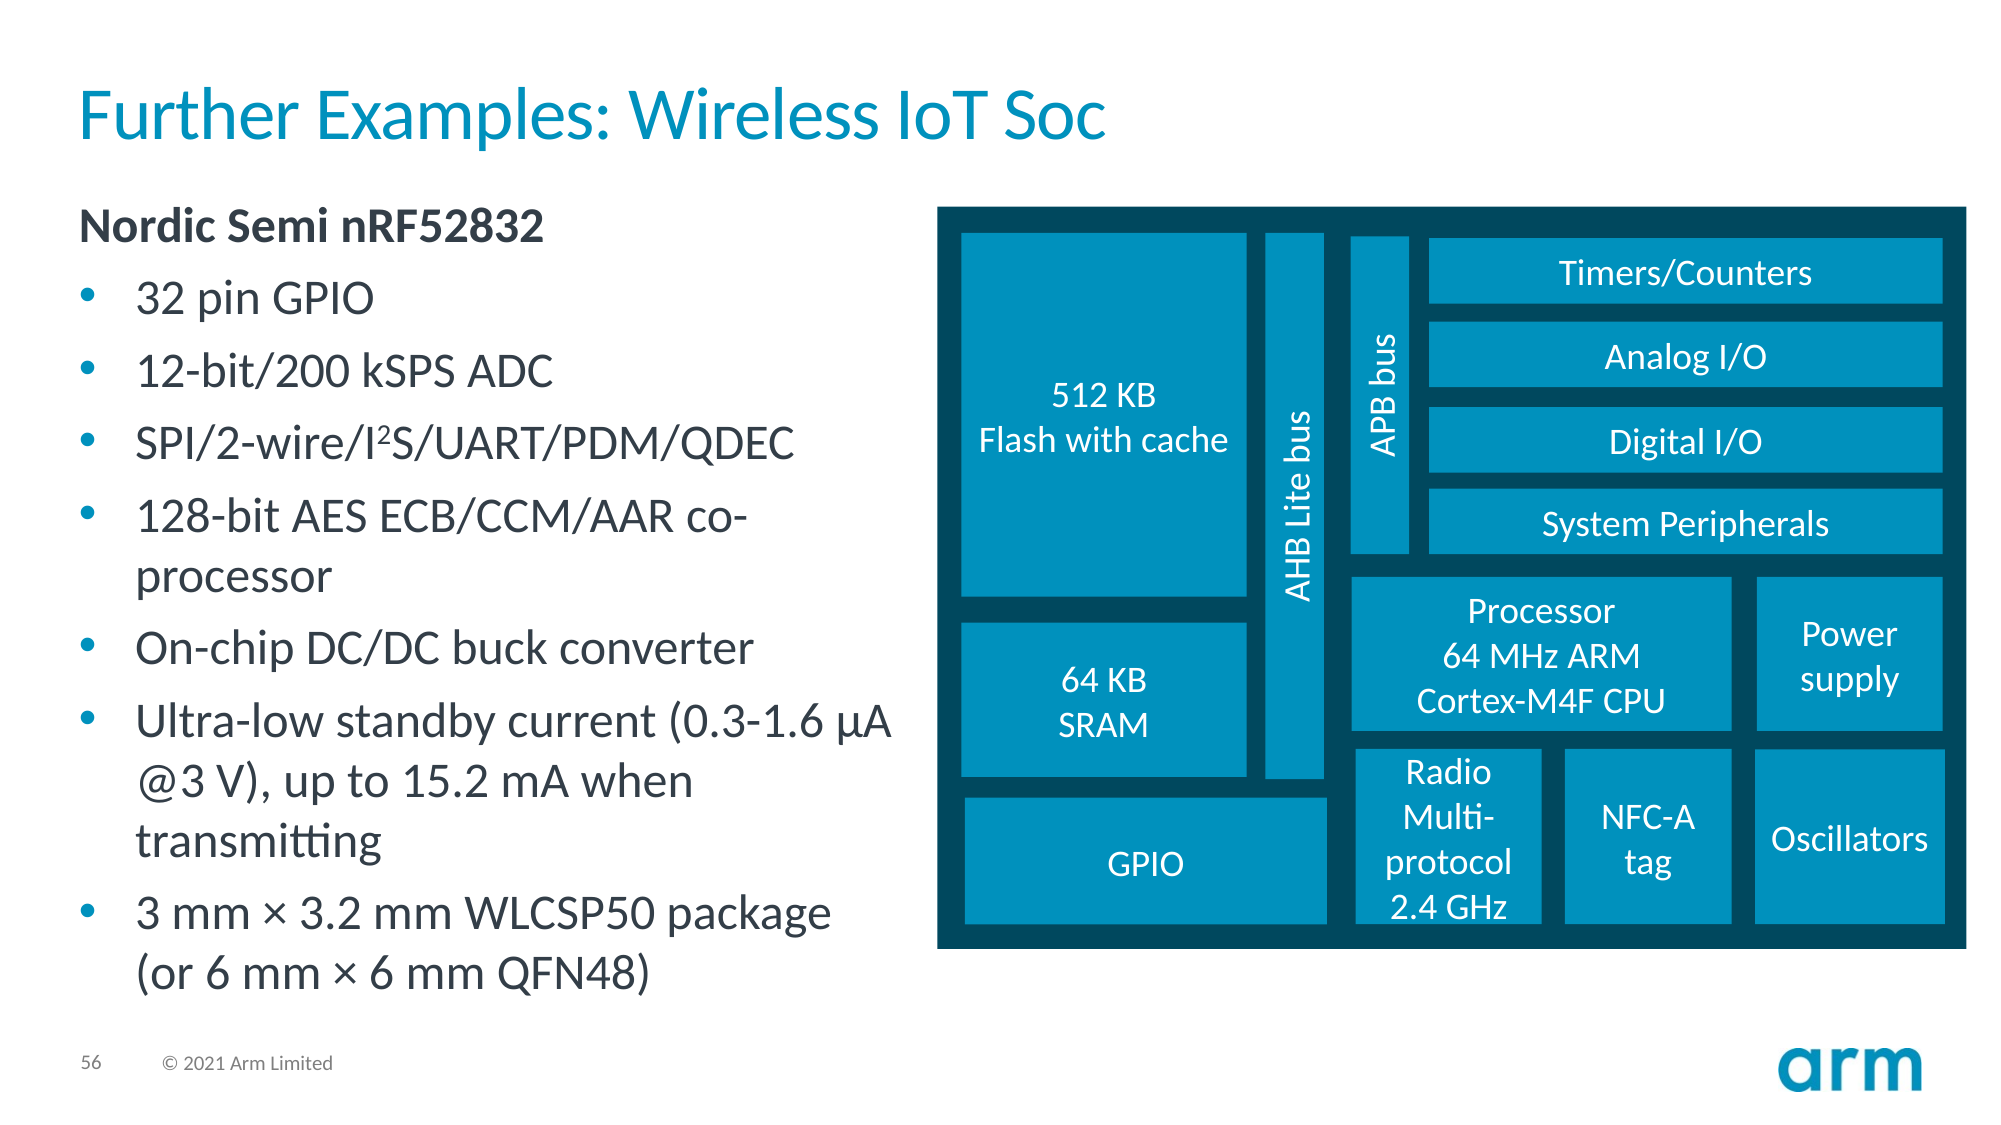

# Further Examples: Wireless IoT Soc
Nordic Semi nRF52832
32 pin GPIO
12-bit/200 kSPS ADC
SPI/2-wire/I2S/UART/PDM/QDEC
128-bit AES ECB/CCM/AAR co-processor
On-chip DC/DC buck converter
Ultra-low standby current (0.3-1.6 µA @3 V), up to 15.2 mA when transmitting
3 mm × 3.2 mm WLCSP50 package
(or 6 mm × 6 mm QFN48)

AHB Lite bus
512 KB
Flash with cache
APB bus
Timers/Counters
Analog I/O
Digital I/O
System Peripherals
Processor
64 MHz ARM
Cortex-M4F CPU
Power
supply
64 KB
SRAM
Radio
Multi-protocol
2.4 GHz
NFC-A
tag
Oscillators
GPIO